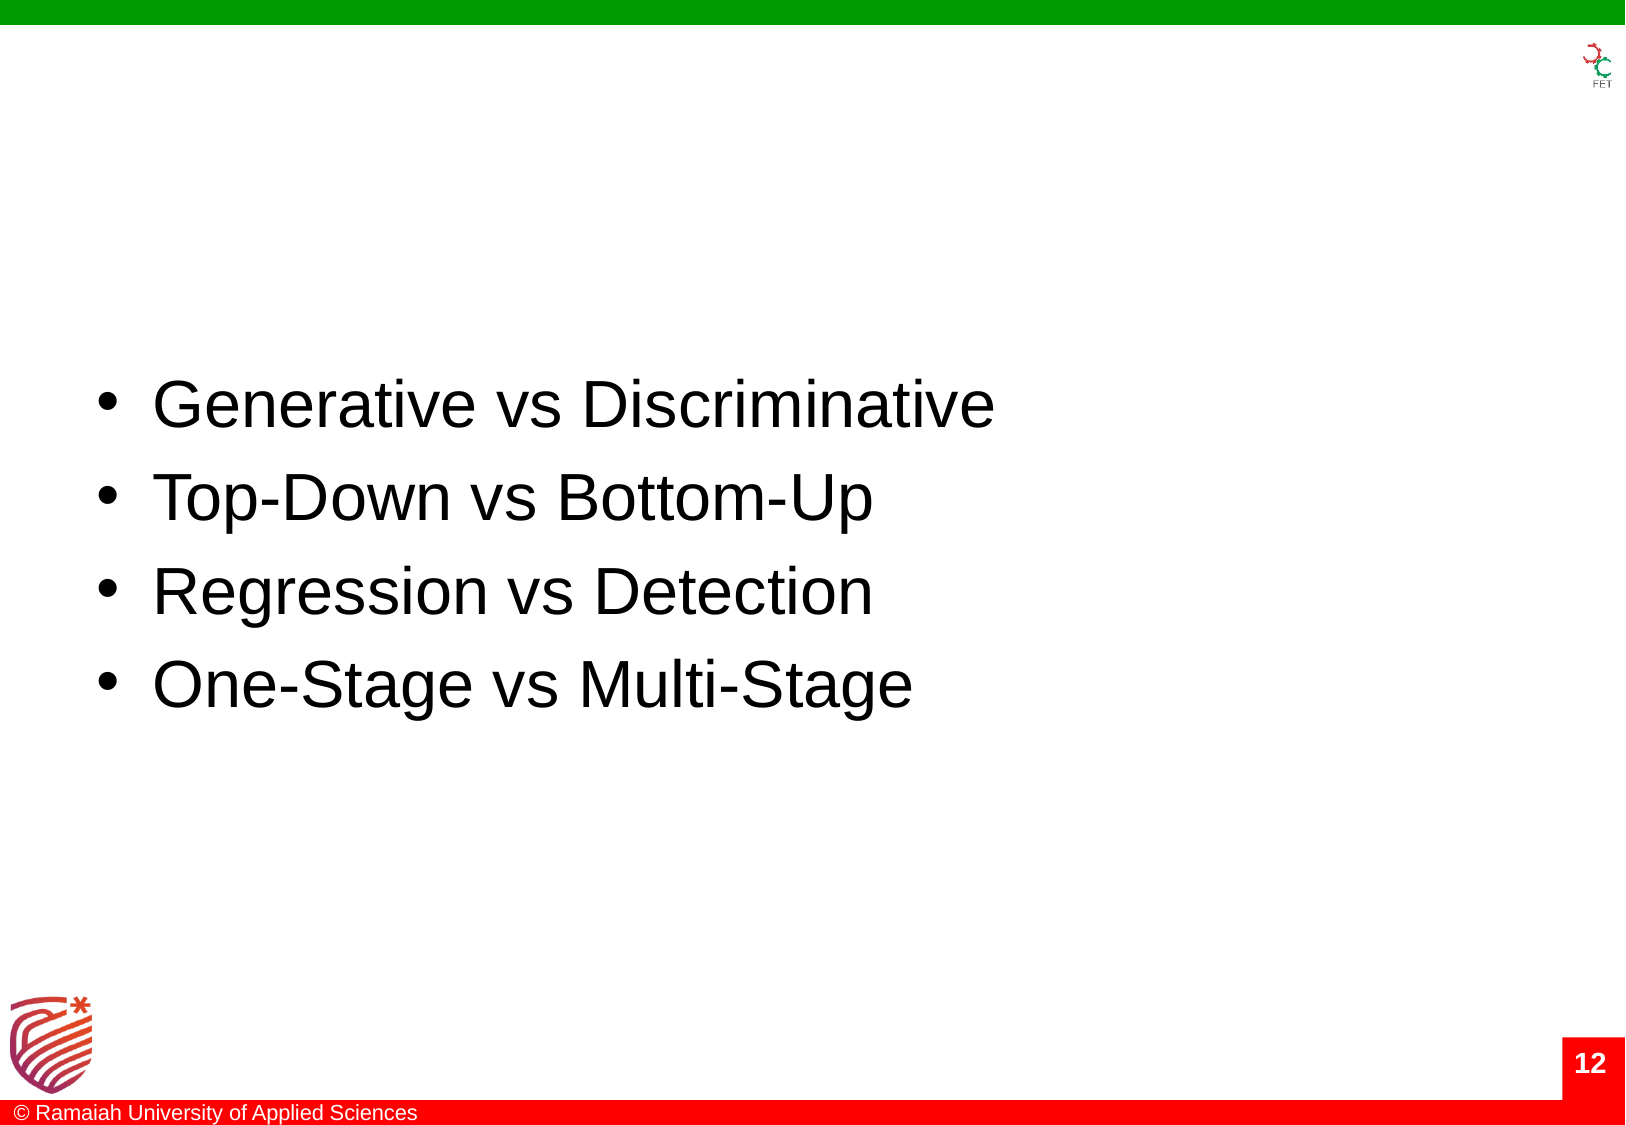

Generative vs Discriminative
Top-Down vs Bottom-Up
Regression vs Detection
One-Stage vs Multi-Stage